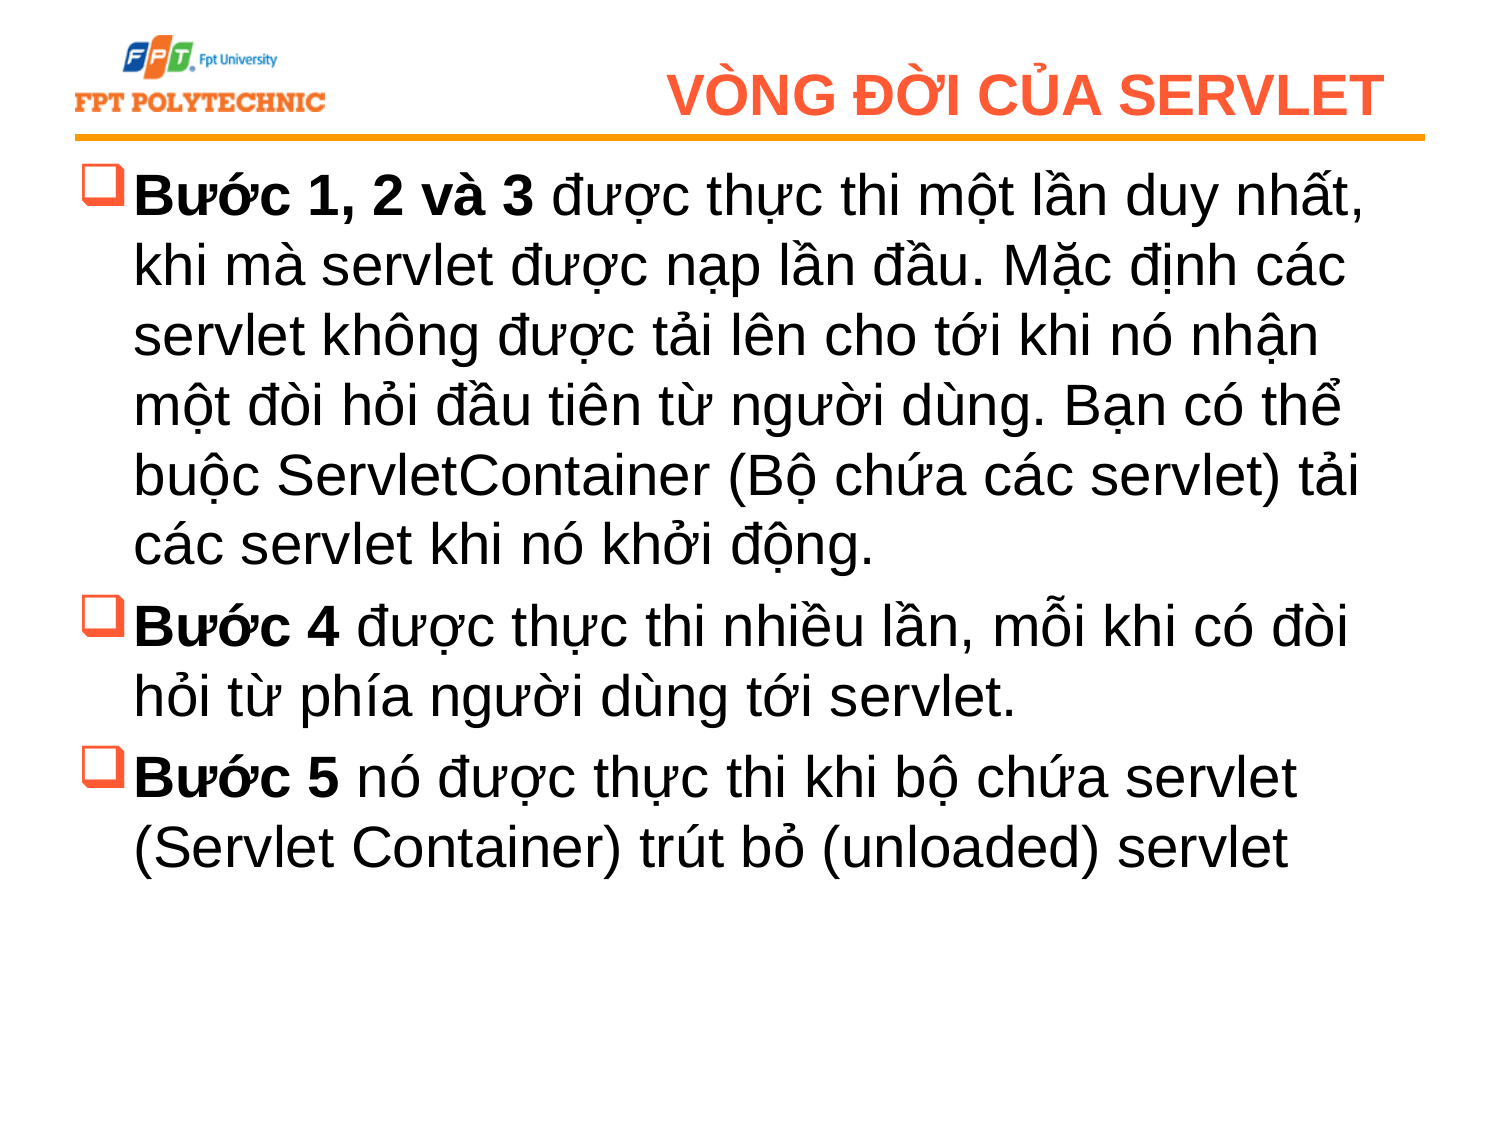

Vòng đời của servlet
Bước 1, 2 và 3 được thực thi một lần duy nhất, khi mà servlet được nạp lần đầu. Mặc định các servlet không được tải lên cho tới khi nó nhận một đòi hỏi đầu tiên từ người dùng. Bạn có thể buộc ServletContainer (Bộ chứa các servlet) tải các servlet khi nó khởi động.
Bước 4 được thực thi nhiều lần, mỗi khi có đòi hỏi từ phía người dùng tới servlet.
Bước 5 nó được thực thi khi bộ chứa servlet (Servlet Container) trút bỏ (unloaded) servlet